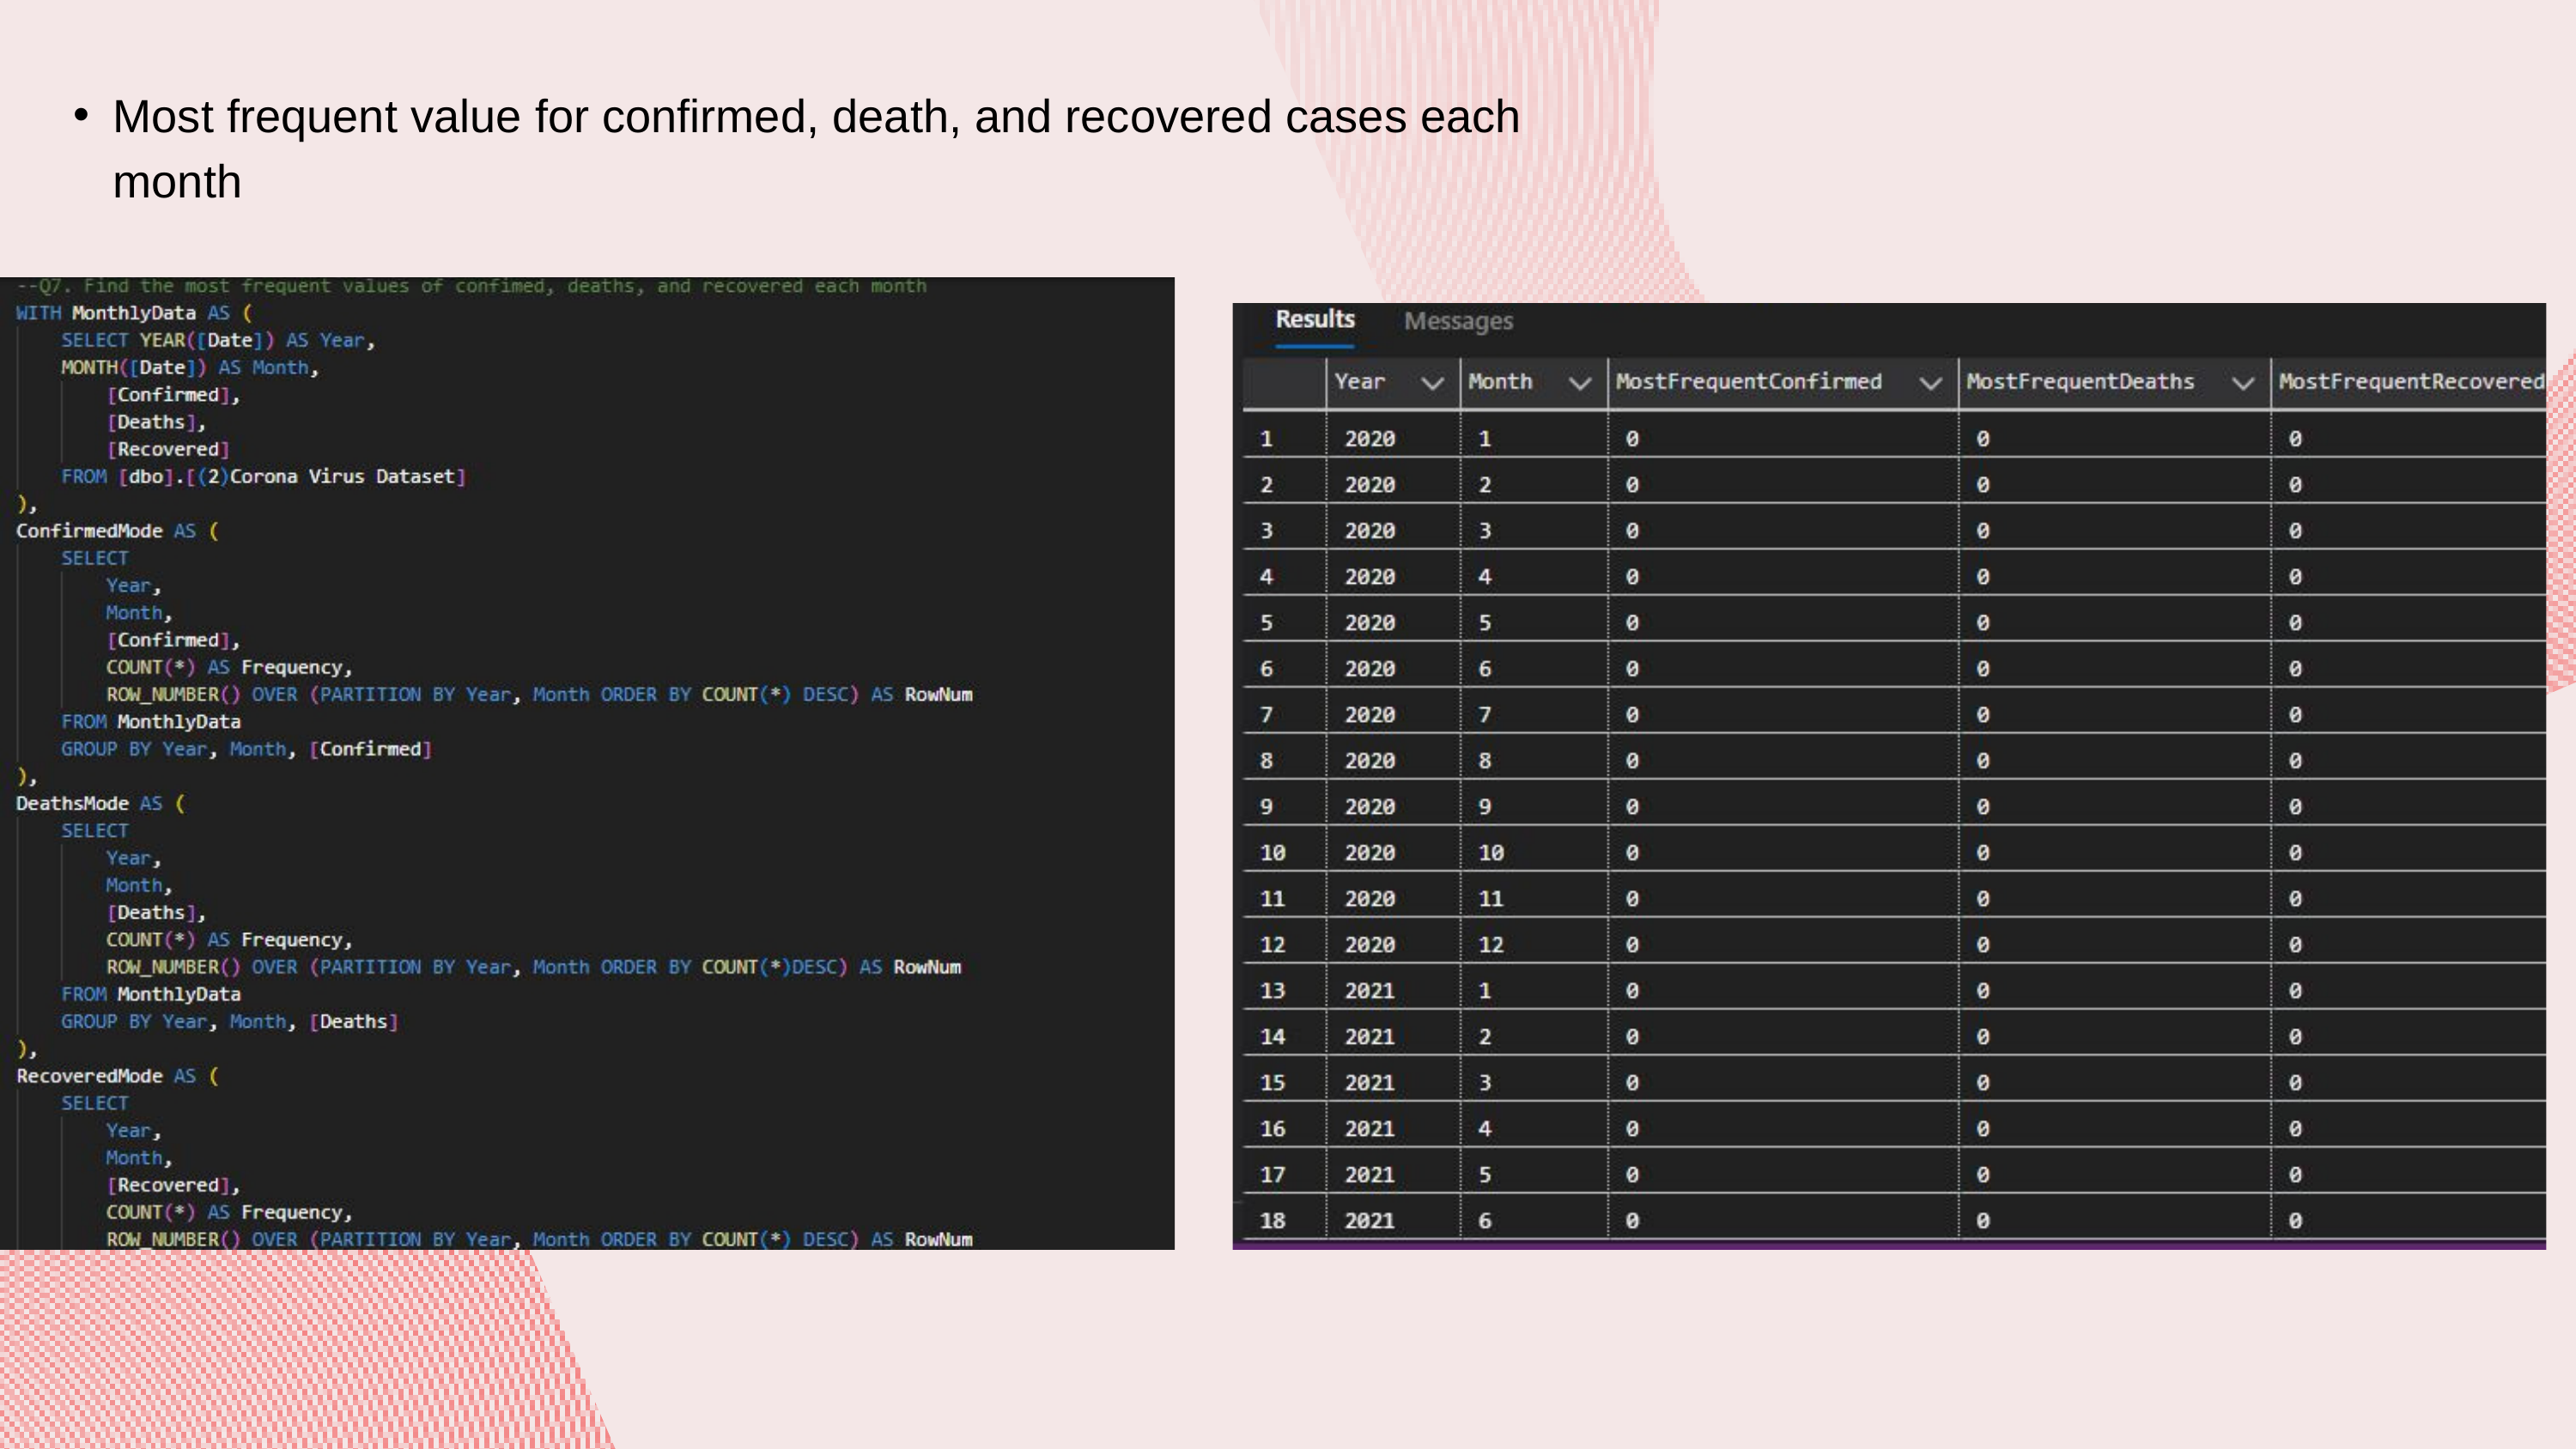

Most frequent value for confirmed, death, and recovered cases each month